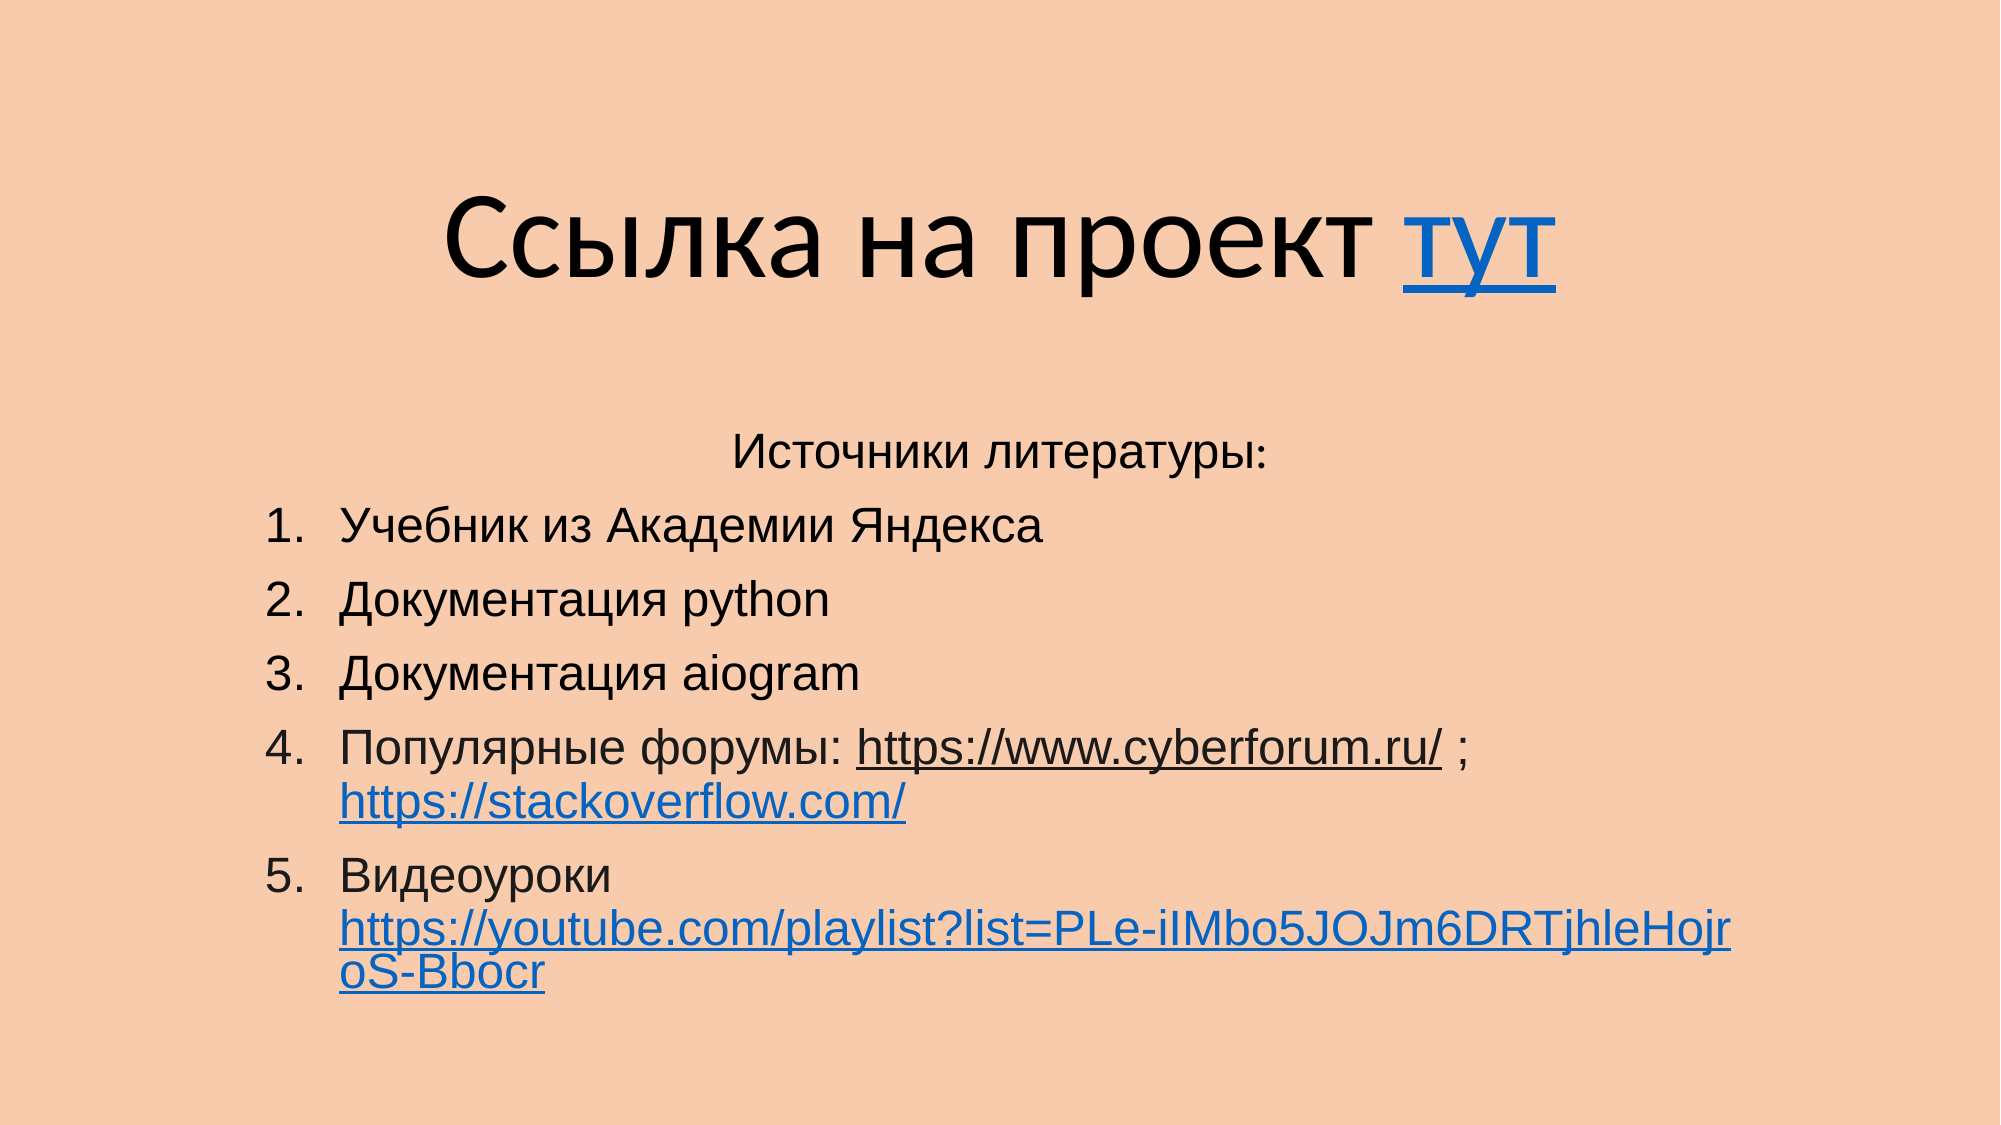

# Ссылка на проект тут
Источники литературы:
Учебник из Академии Яндекса
Документация python
Документация aiogram
Популярные форумы: https://www.cyberforum.ru/ ; https://stackoverflow.com/
Видеоуроки https://youtube.com/playlist?list=PLe-iIMbo5JOJm6DRTjhleHojroS-Bbocr